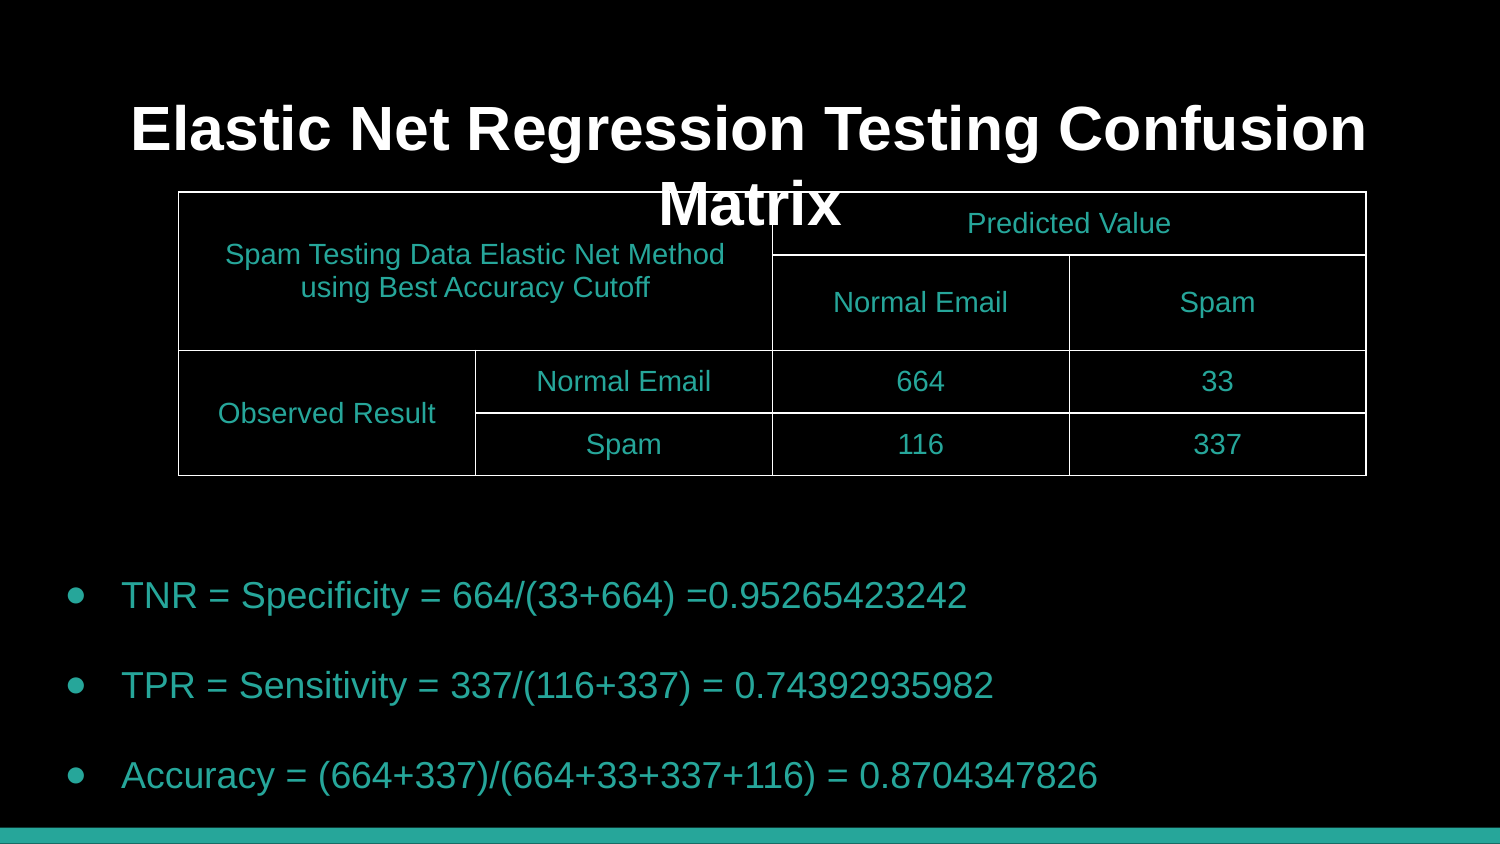

# Elastic Net Regression Testing Confusion Matrix
| Spam Testing Data Elastic Net Method using Best Accuracy Cutoff |  | Predicted Value |  |
| --- | --- | --- | --- |
|  |  | Normal Email | Spam |
| Observed Result | Normal Email | 664 | 33 |
|  | Spam | 116 | 337 |
TNR = Specificity = 664/(33+664) =0.95265423242
TPR = Sensitivity = 337/(116+337) = 0.74392935982
Accuracy = (664+337)/(664+33+337+116) = 0.8704347826